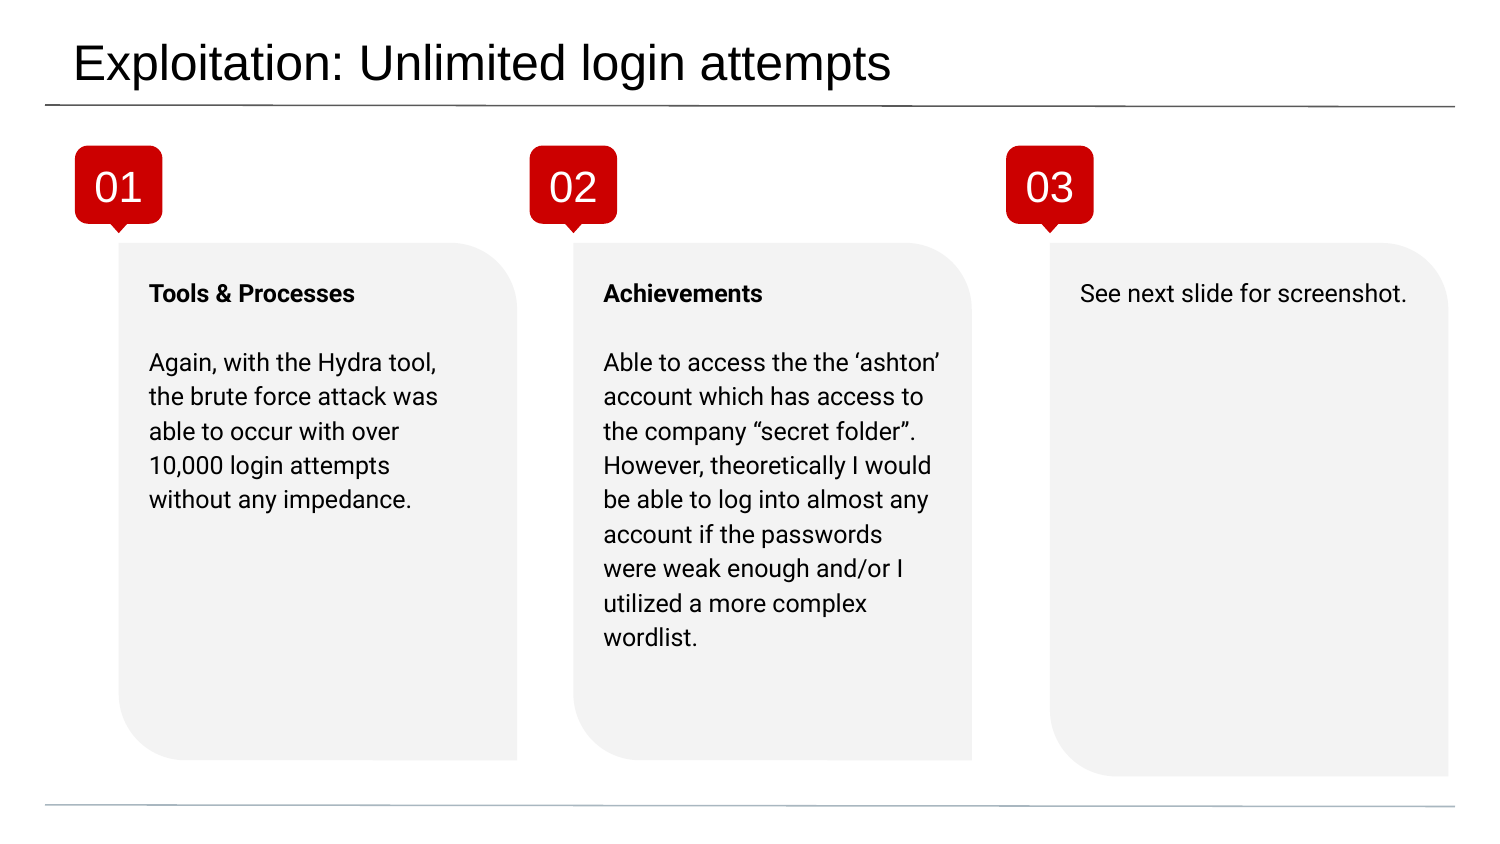

# Exploitation: Unlimited login attempts
01

02

03

Tools & Processes

Again, with the Hydra tool, the brute force attack was able to occur with over 10,000 login attempts without any impedance.

Achievements

Able to access the the ‘ashton’ account which has access to the company “secret folder”. However, theoretically I would be able to log into almost any account if the passwords were weak enough and/or I utilized a more complex wordlist.

See next slide for screenshot.